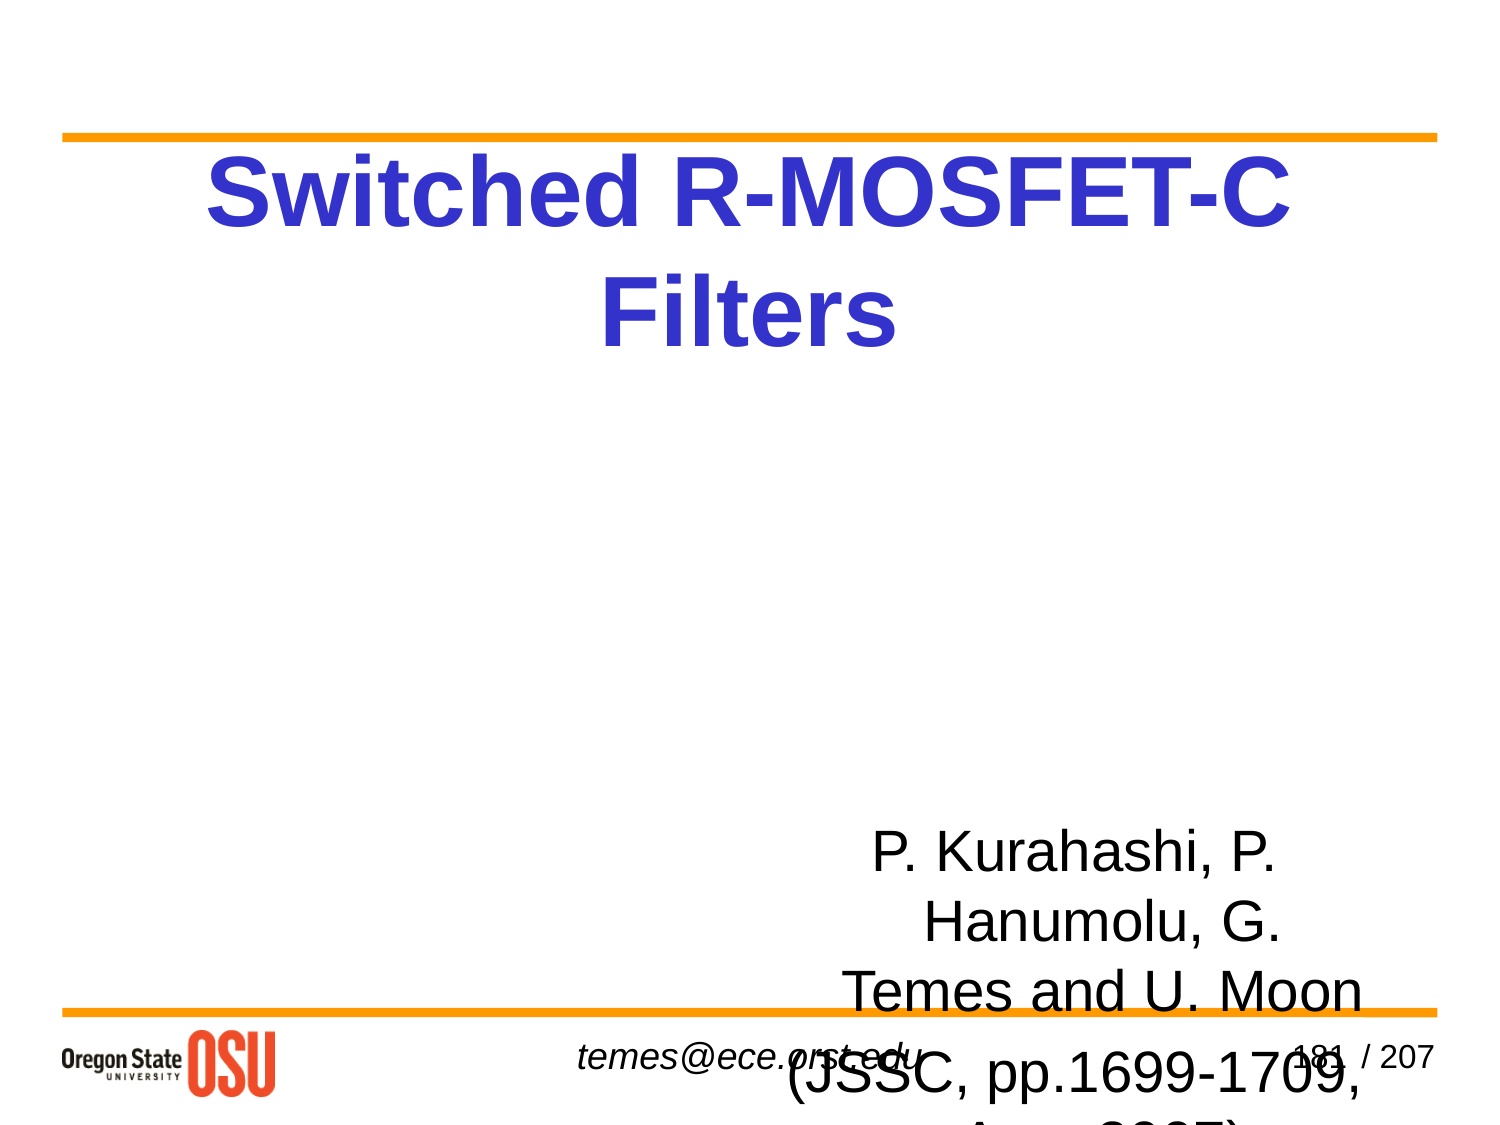

P. Kurahashi, P. Hanumolu, G. Temes and U. Moon
(JSSC, pp.1699-1709, Aug. 2007)
Switched R-MOSFET-C Filters
181